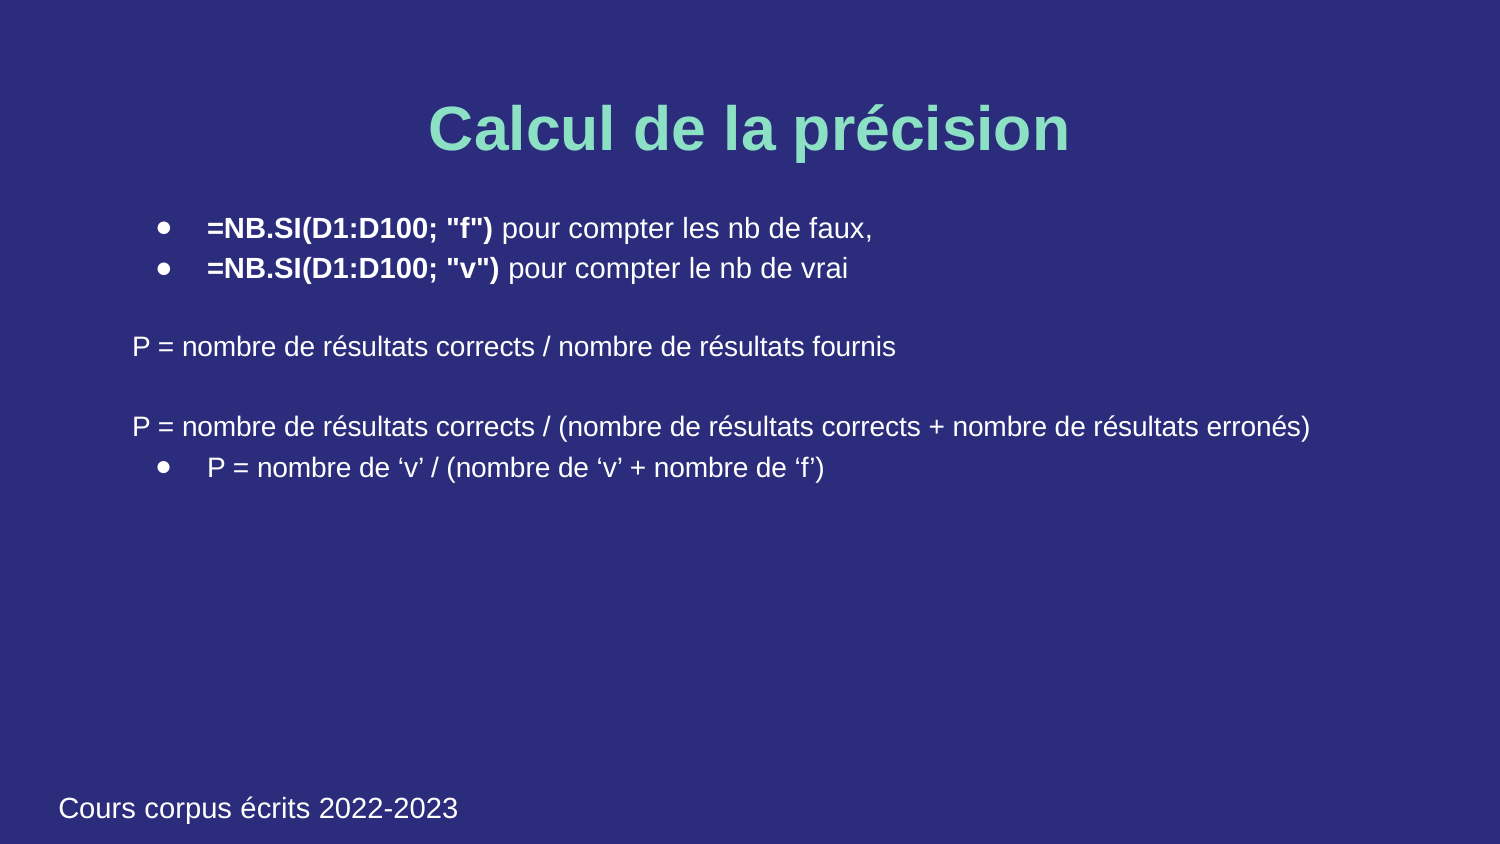

# Calcul de la précision
=NB.SI(D1:D100; "f") pour compter les nb de faux,
=NB.SI(D1:D100; "v") pour compter le nb de vrai

P = nombre de résultats corrects / nombre de résultats fournis

P = nombre de résultats corrects / (nombre de résultats corrects + nombre de résultats erronés)
P = nombre de ‘v’ / (nombre de ‘v’ + nombre de ‘f’)